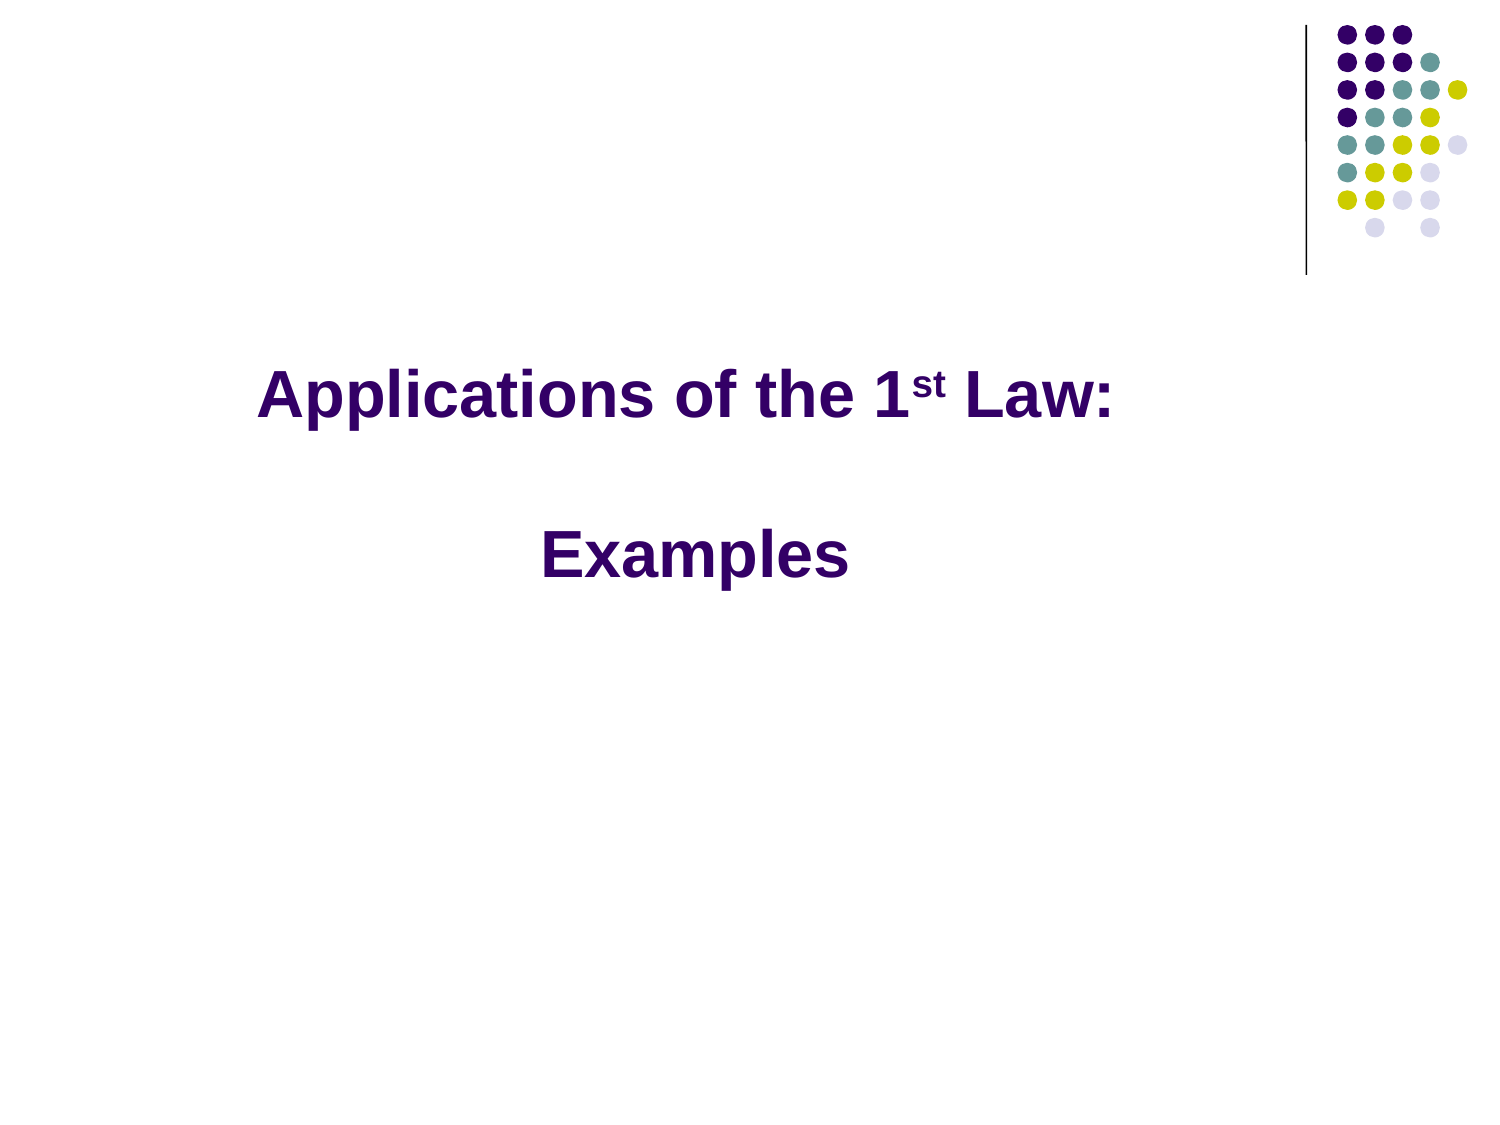

# Applications of the 1st Law: Examples